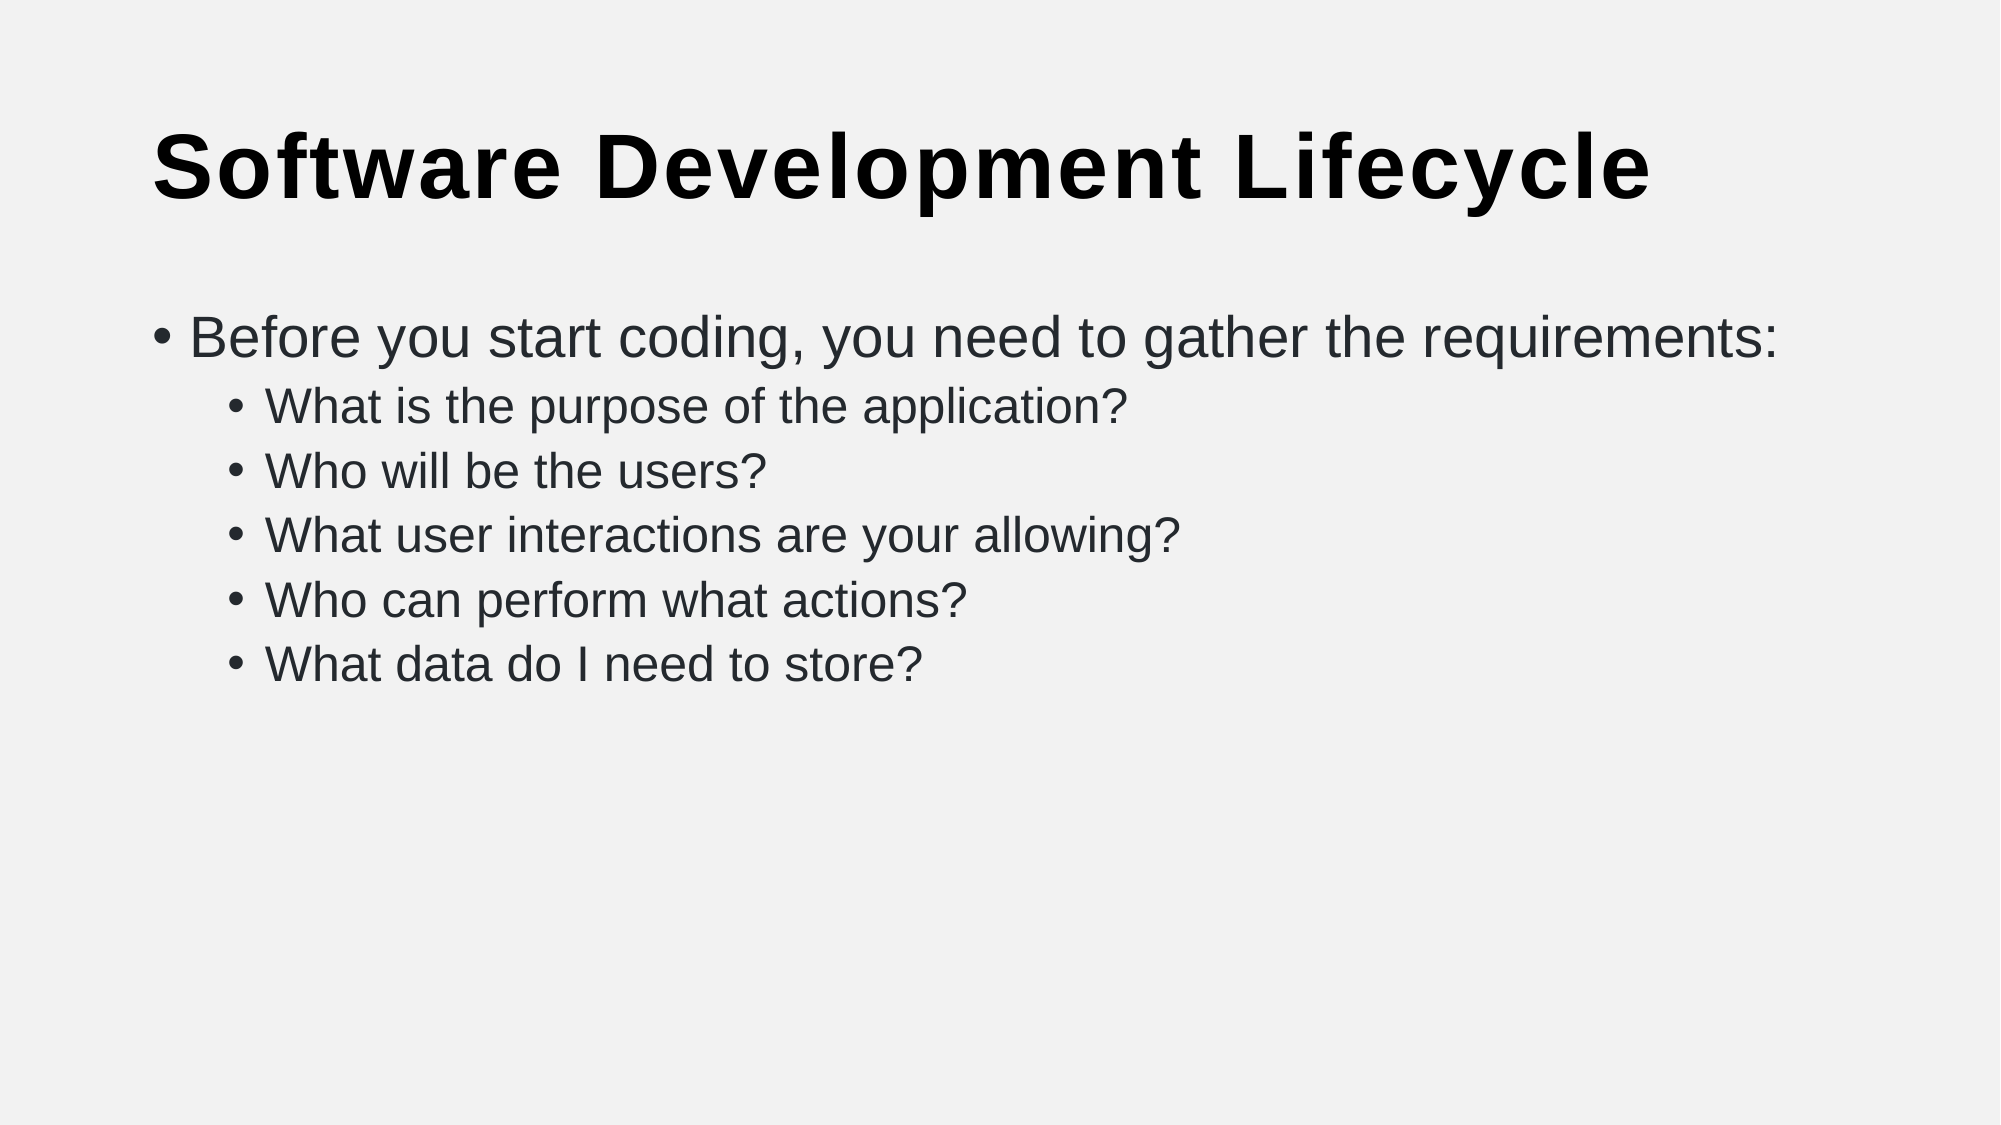

# Software Development Lifecycle
Before you start coding, you need to gather the requirements:
What is the purpose of the application?
Who will be the users?
What user interactions are your allowing?
Who can perform what actions?
What data do I need to store?